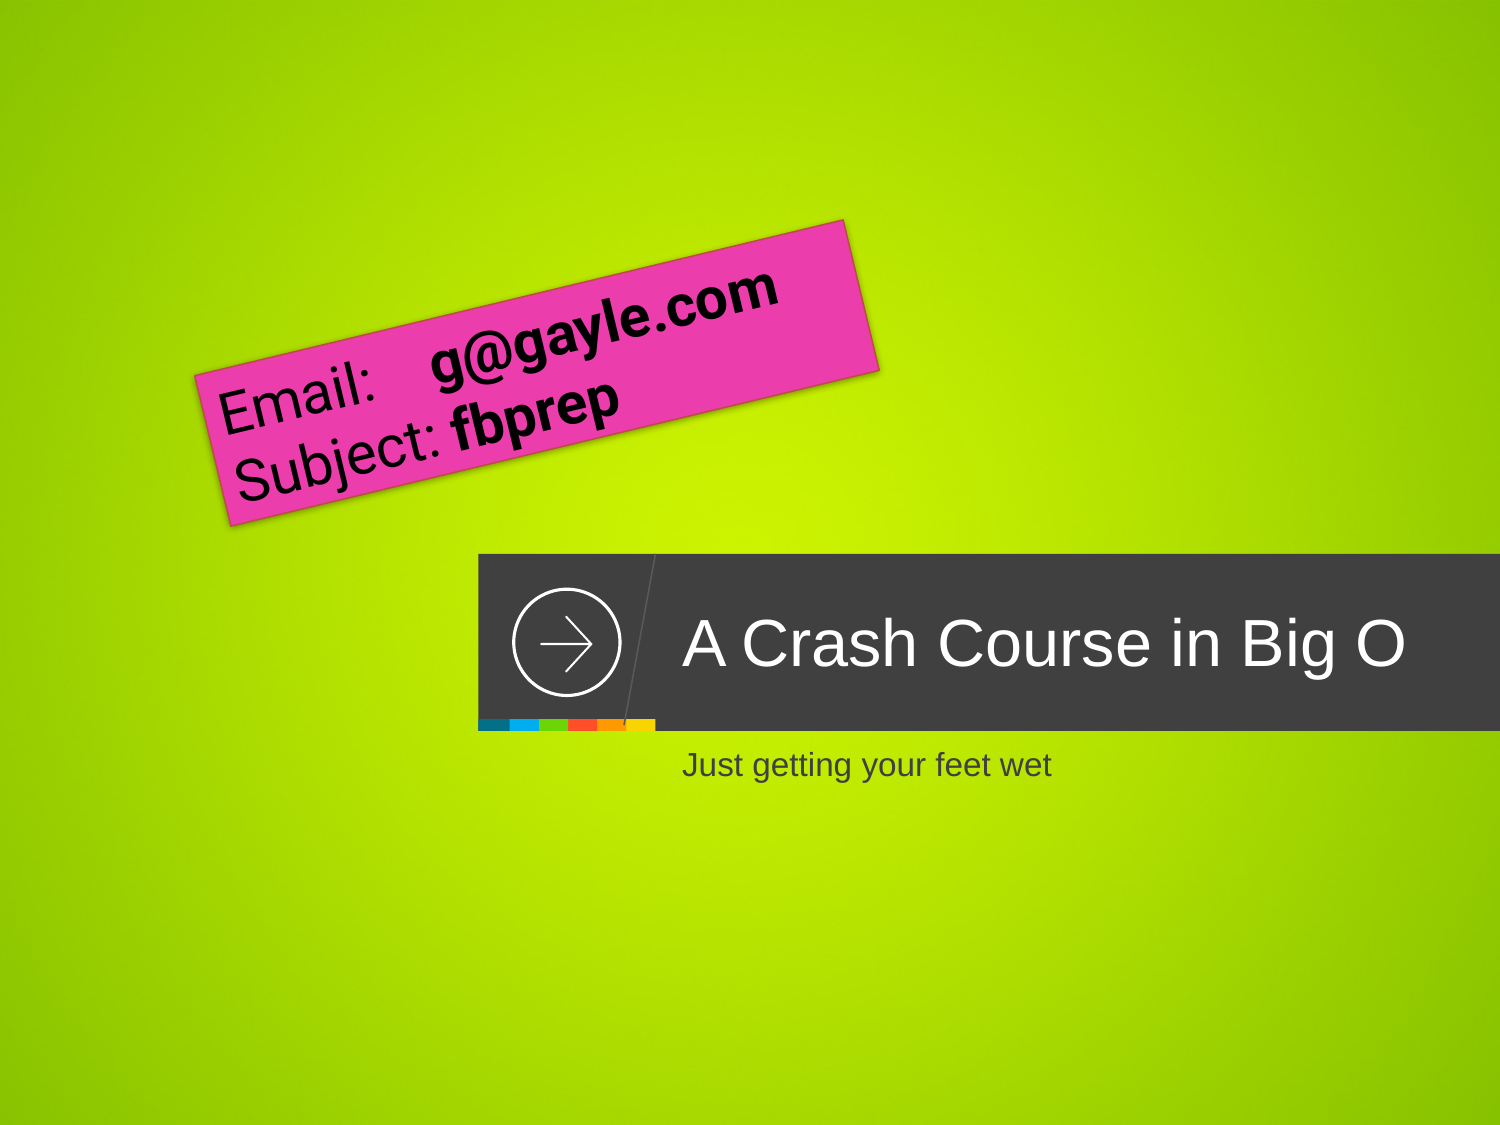

Email:    g@gayle.com
Subject: fbprep
A Crash Course in Big O
Just getting your feet wet